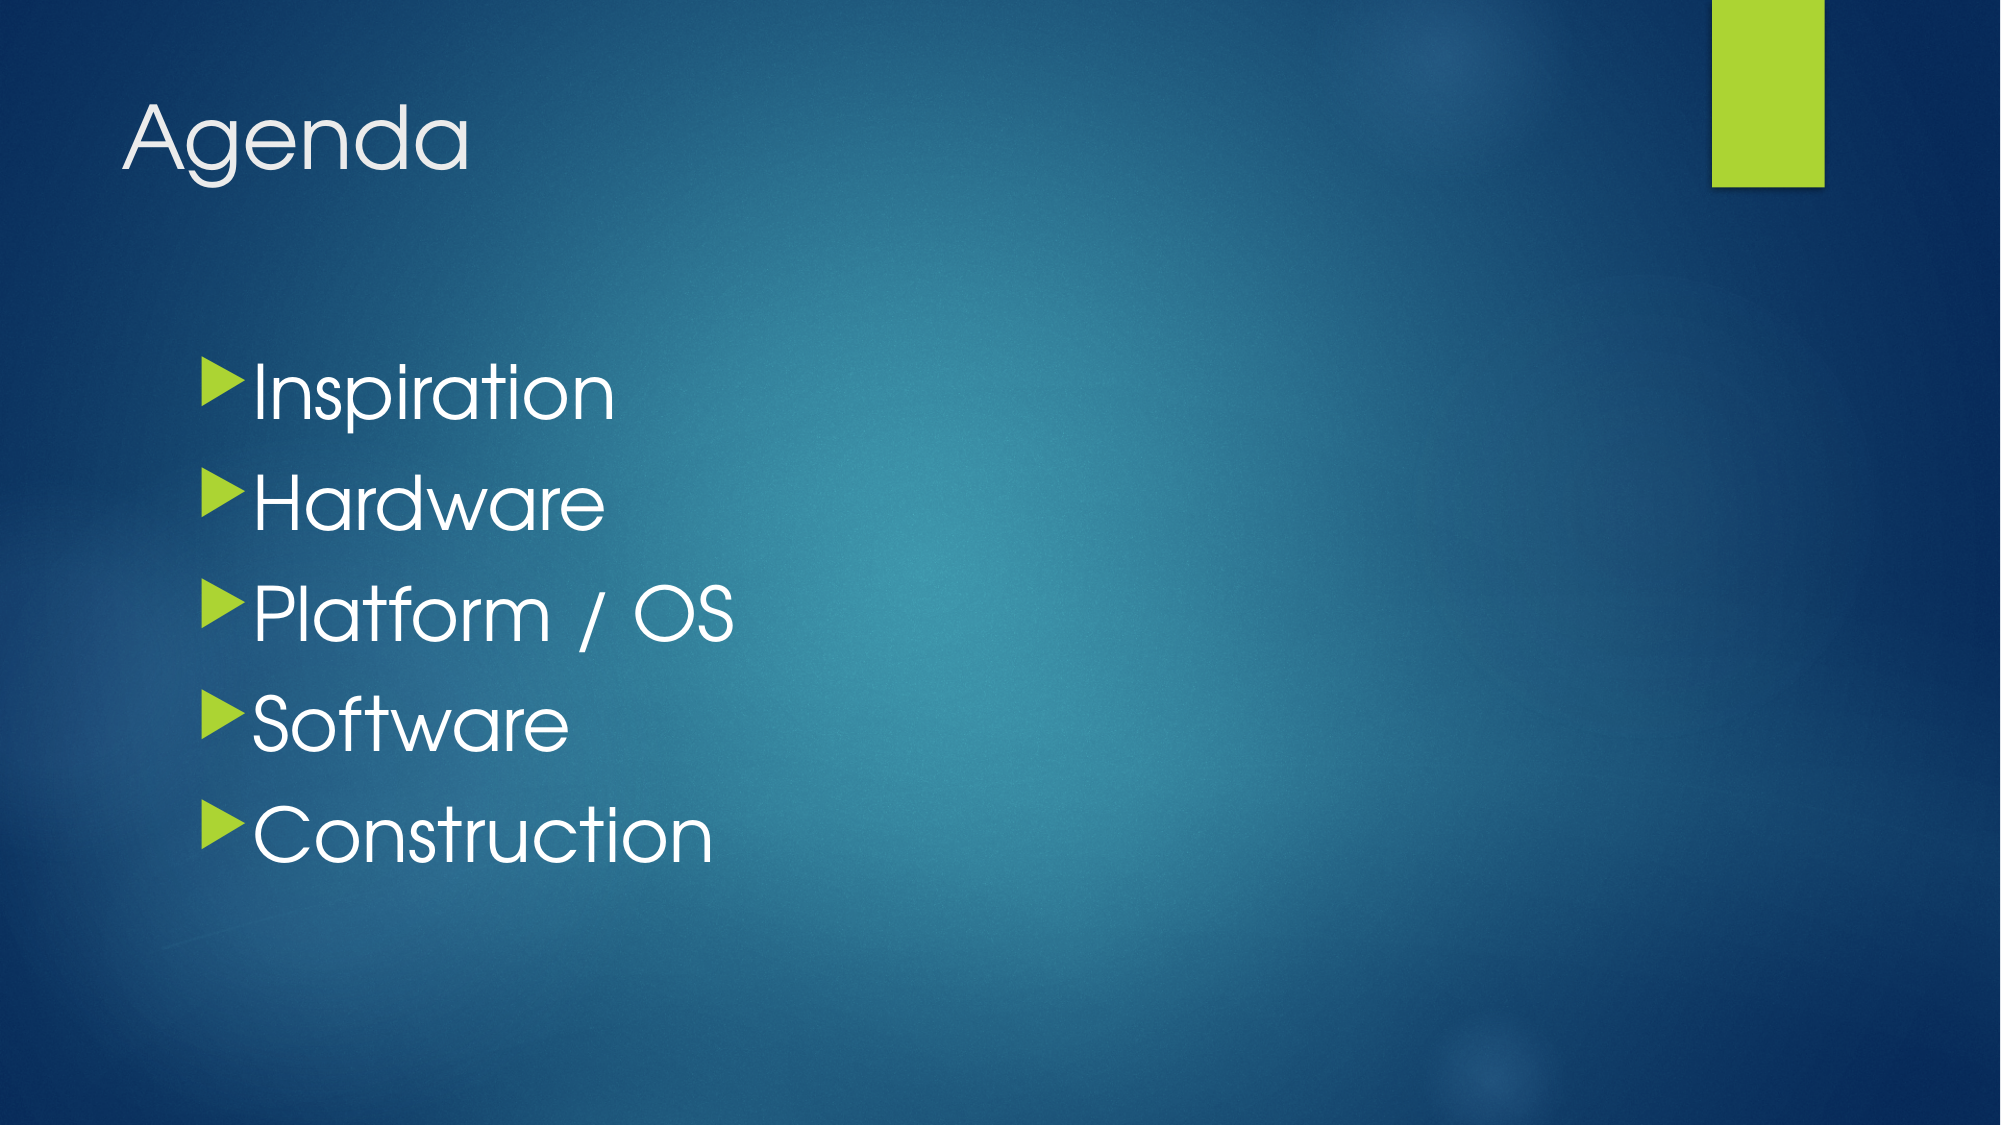

# Agenda
Inspiration
Hardware
Platform / OS
Software
Construction